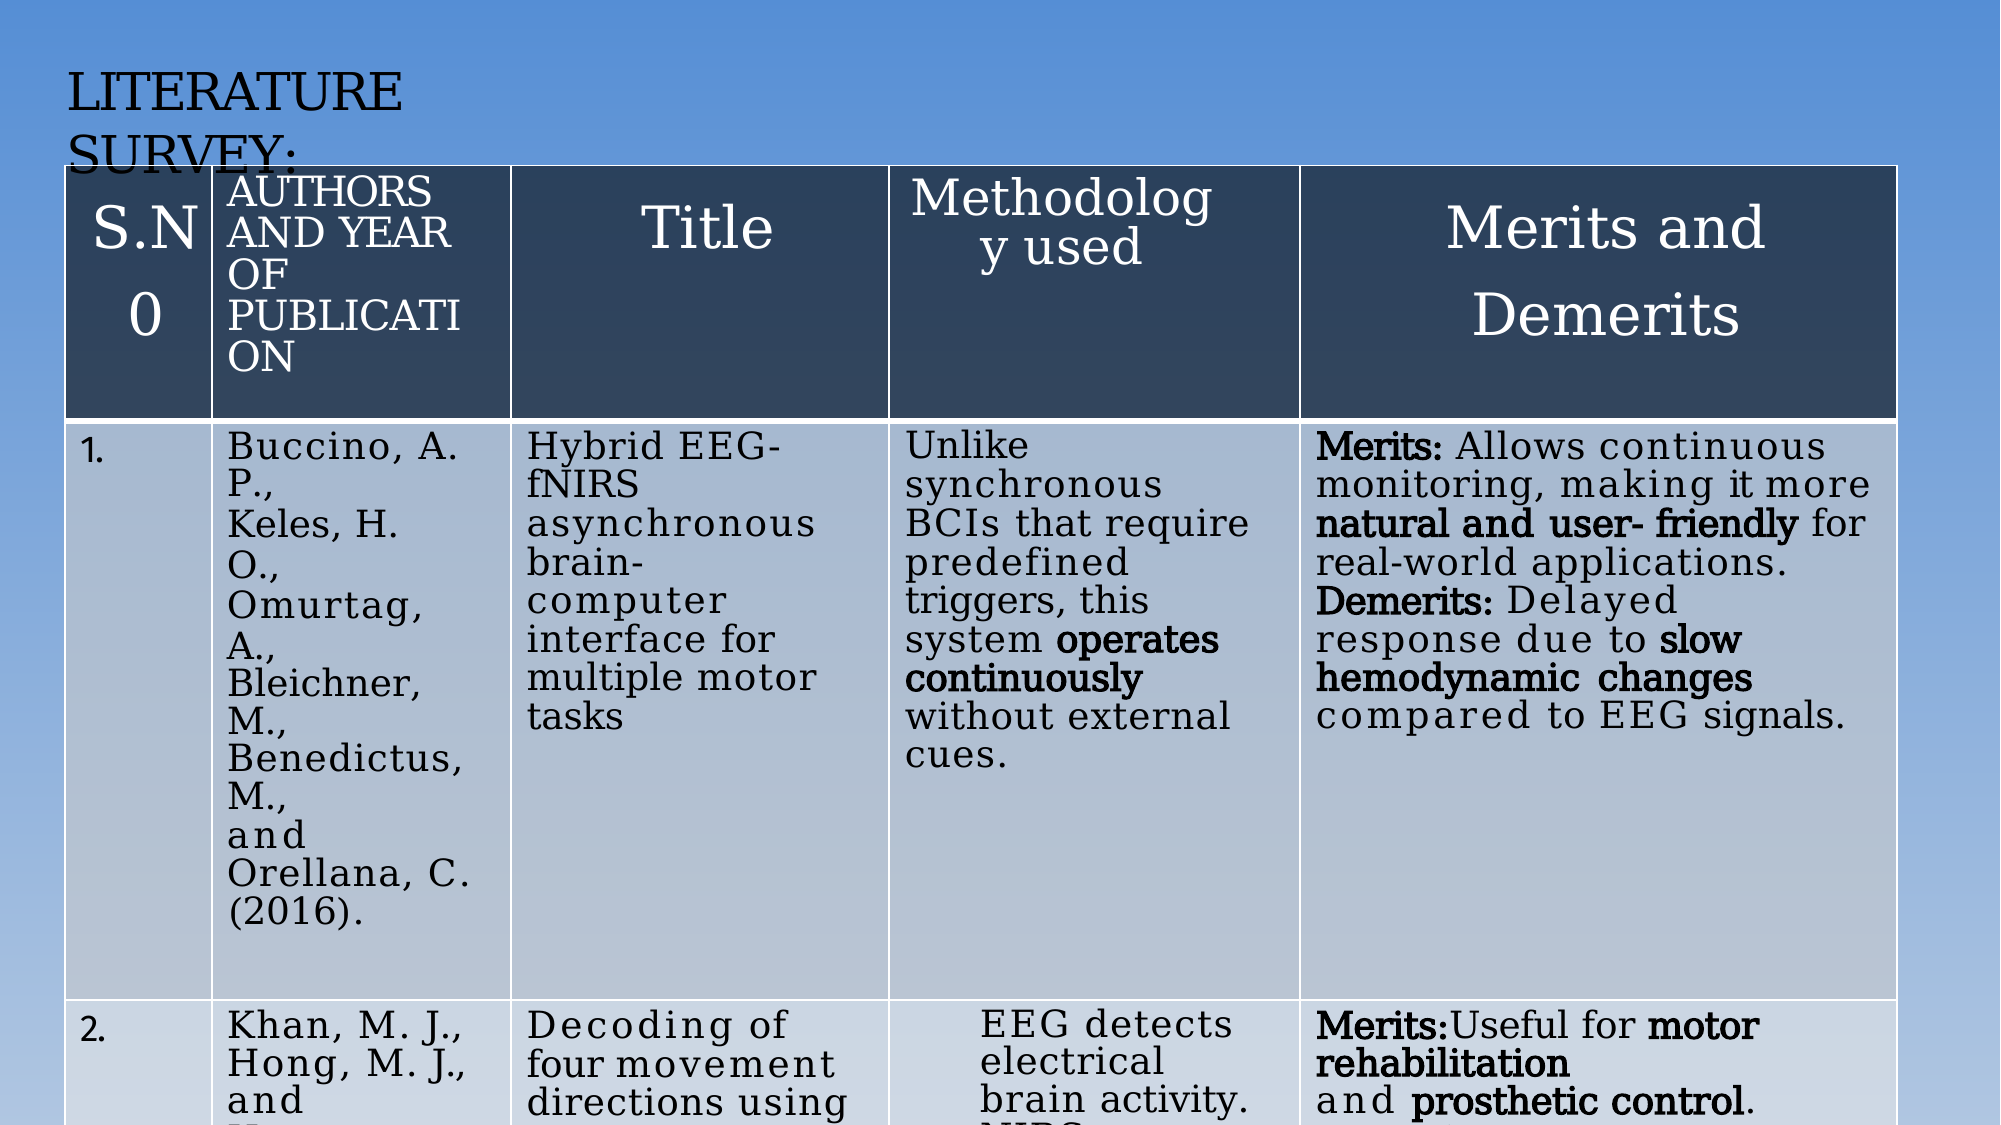

# LITERATURE SURVEY:
| S.N0 | AUTHORS AND YEAR OF PUBLICATION | Title | Methodology used | Merits and Demerits |
| --- | --- | --- | --- | --- |
| 1. | Buccino, A. P., Keles, H. O., Omurtag, A., Bleichner, M., Benedictus, M., and Orellana, C. (2016). | Hybrid EEG-fNIRS asynchronous brain- computer interface for multiple motor tasks | Unlike synchronous BCIs that require predefined triggers, this system operates continuously without external cues. | Merits: Allows continuous monitoring, making it more natural and user- friendly for real-world applications. Demerits: Delayed response due to slow hemodynamic changes compared to EEG signals. |
| 2. | Khan, M. J., Hong, M. J., and Hong, K.-S. (2014) | Decoding of four movement directions using hybrid NIRS-EEG brain-computer interface | EEG detects electrical brain activity. NIRS measures hemodynami c responses (blood flow changes). | Merits:Useful for motor rehabilitation and prosthetic control. Demerits:Requires complex signal processing and data synchronization between EEG & NIRS. |